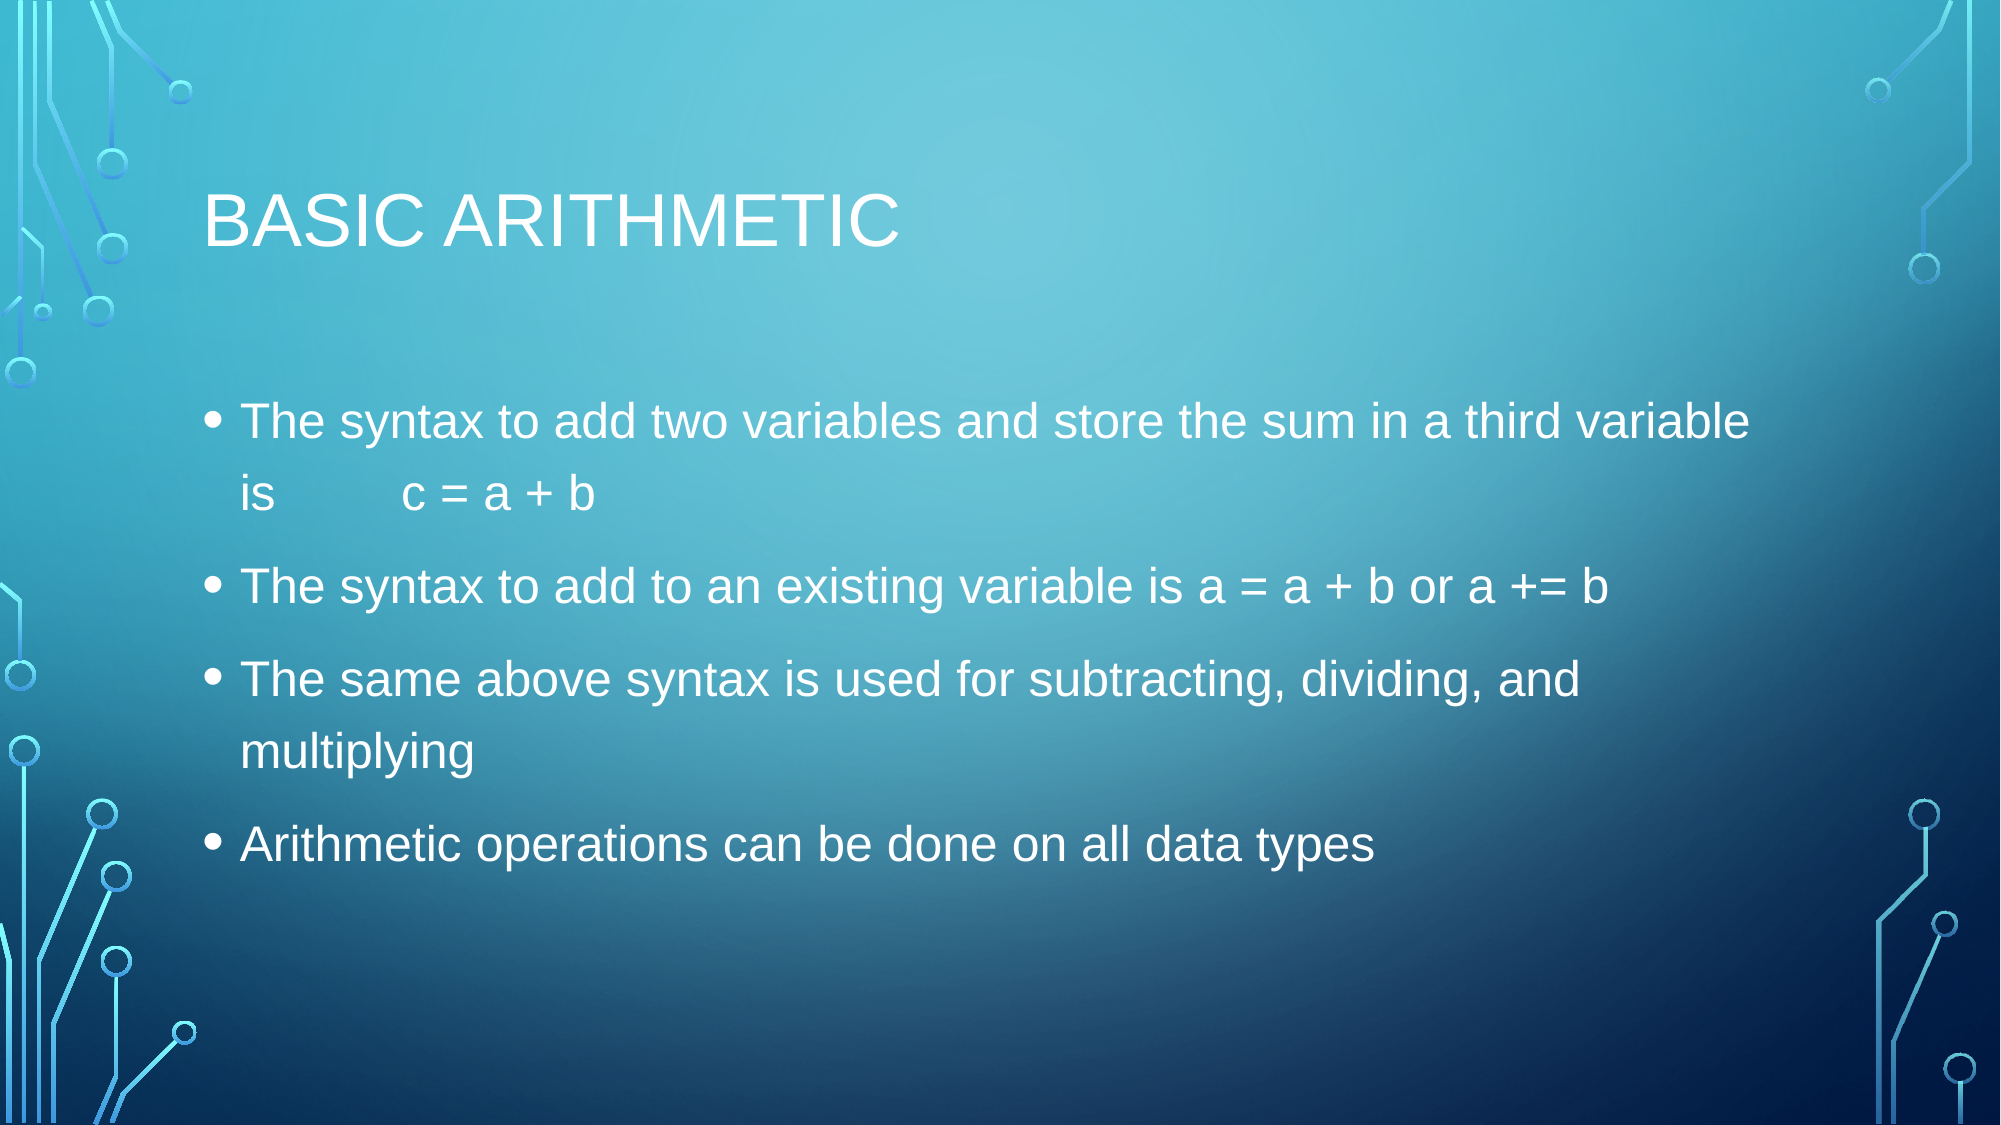

# Basic arithmetic
The syntax to add two variables and store the sum in a third variable is         c = a + b
The syntax to add to an existing variable is a = a + b or a += b
The same above syntax is used for subtracting, dividing, and multiplying
Arithmetic operations can be done on all data types